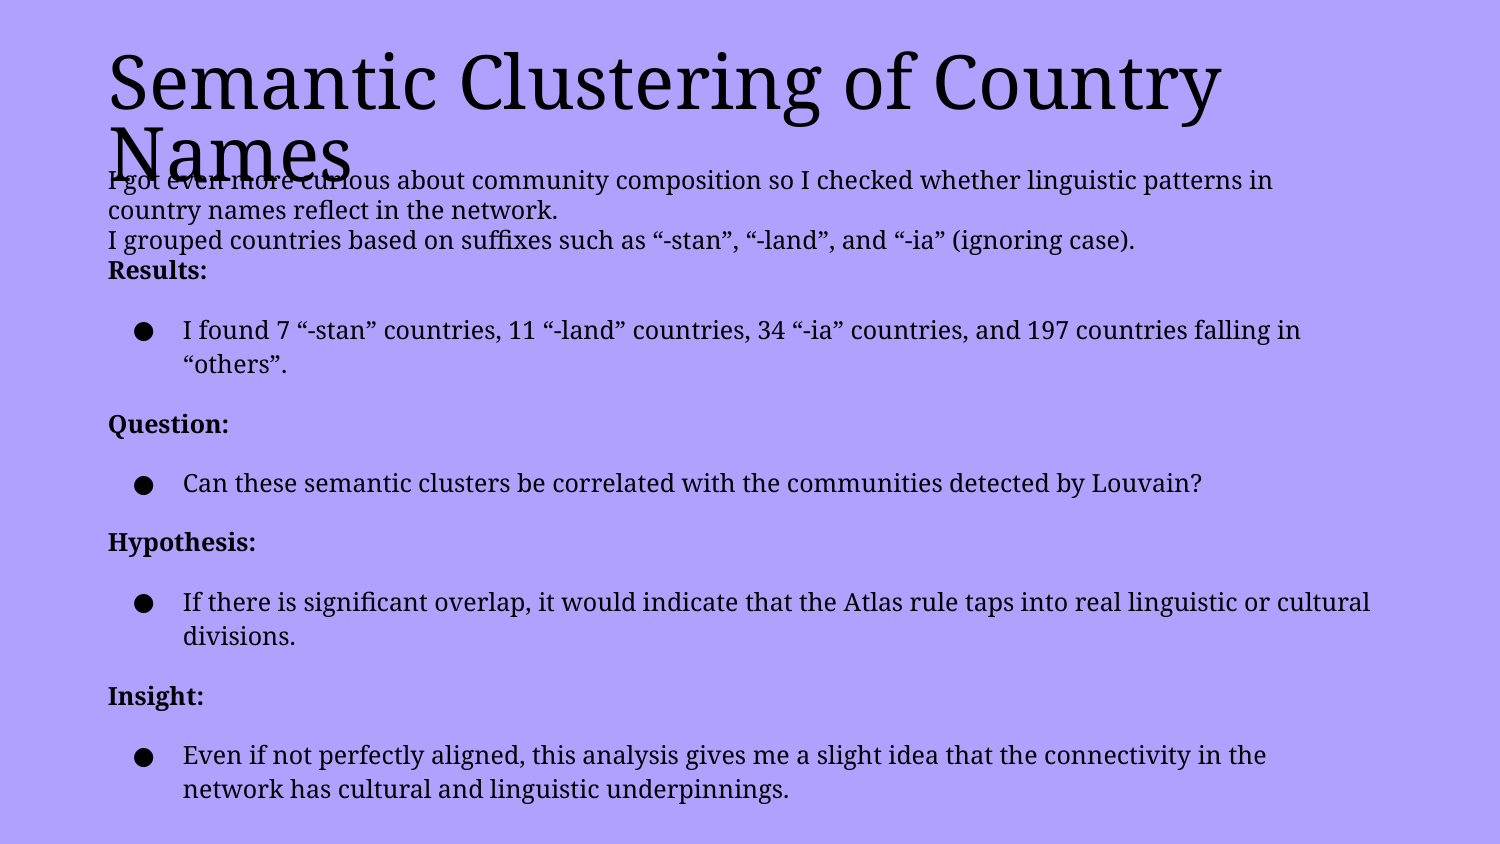

# Semantic Clustering of Country Names
I got even more curious about community composition so I checked whether linguistic patterns in country names reflect in the network.
I grouped countries based on suffixes such as “-stan”, “-land”, and “-ia” (ignoring case).
Results:
I found 7 “-stan” countries, 11 “-land” countries, 34 “-ia” countries, and 197 countries falling in “others”.
Question:
Can these semantic clusters be correlated with the communities detected by Louvain?
Hypothesis:
If there is significant overlap, it would indicate that the Atlas rule taps into real linguistic or cultural divisions.
Insight:
Even if not perfectly aligned, this analysis gives me a slight idea that the connectivity in the network has cultural and linguistic underpinnings.